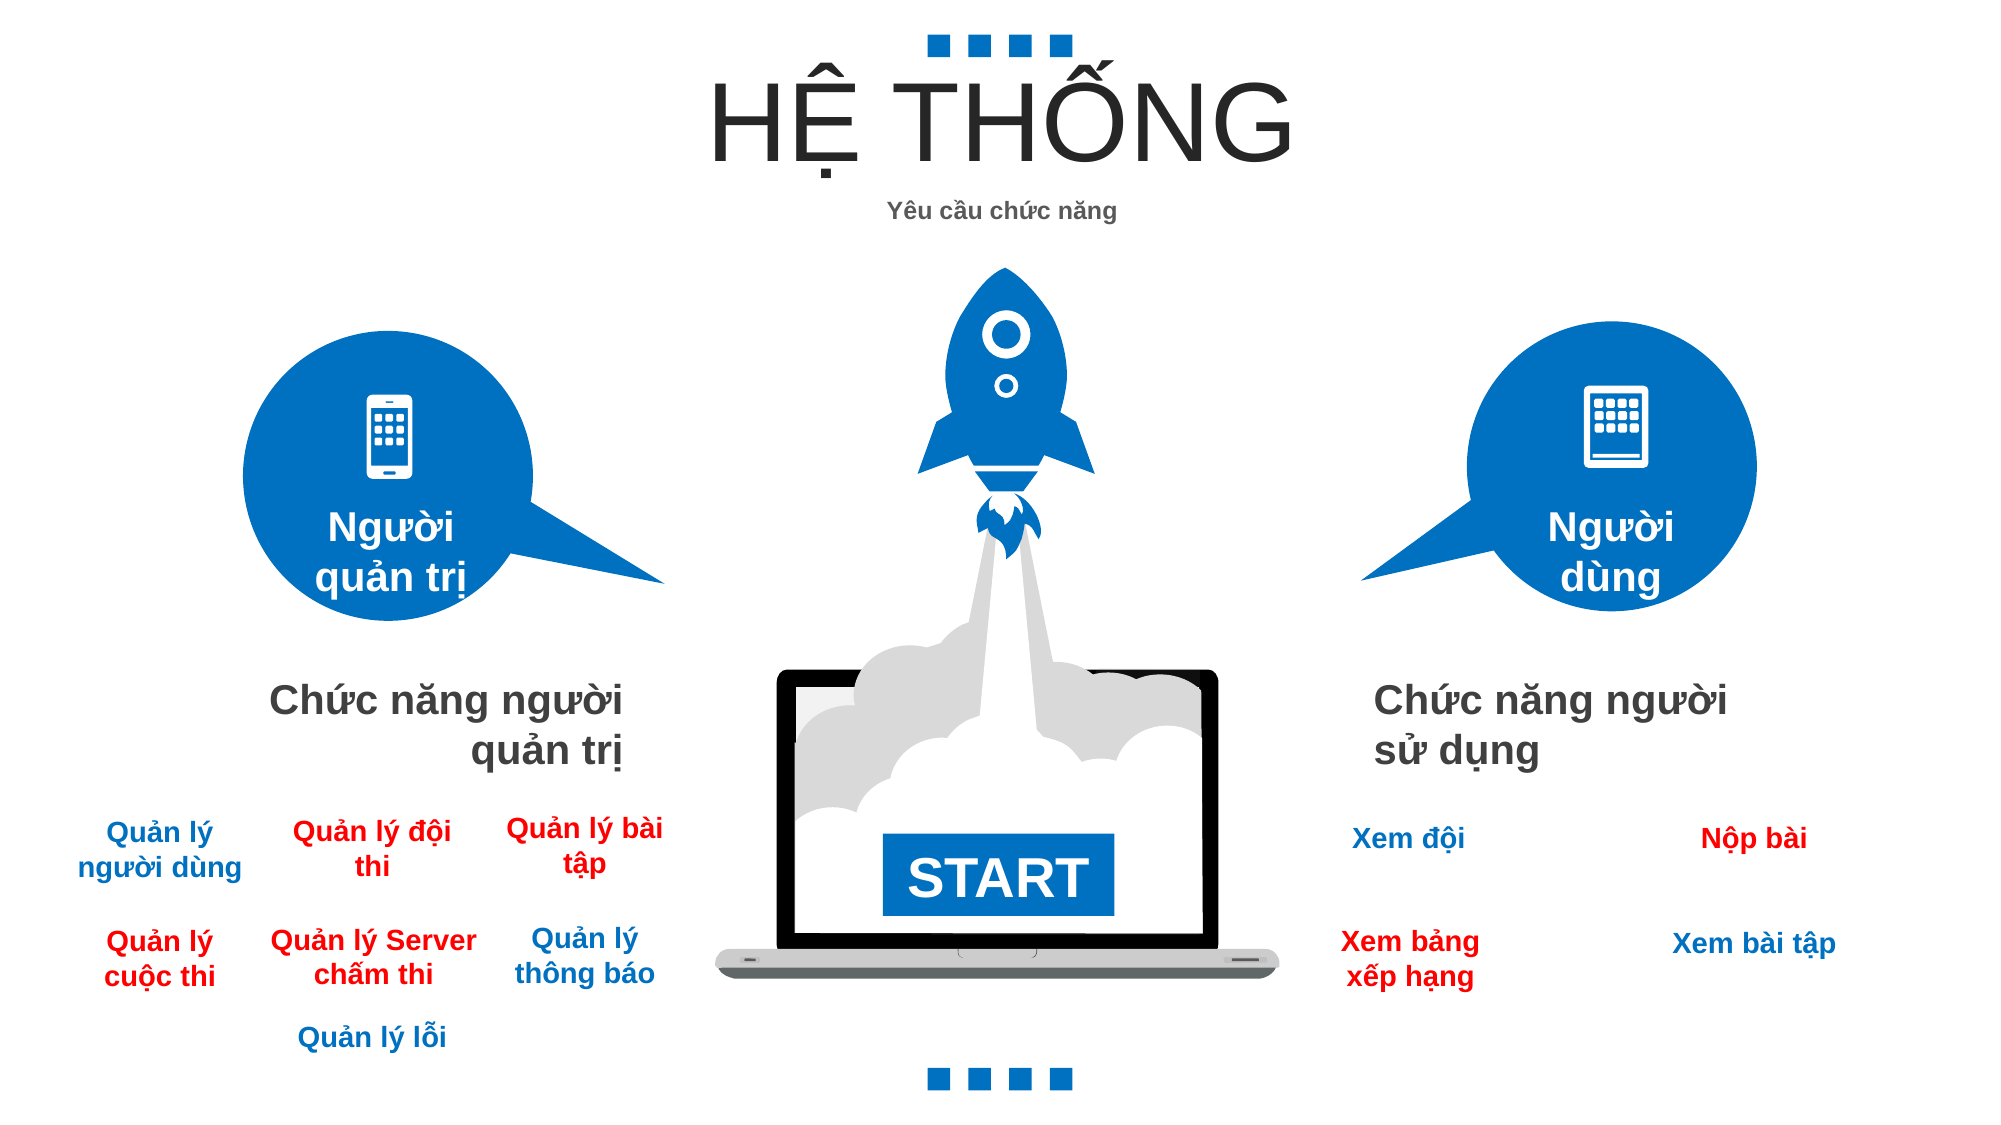

HỆ THỐNG
Yêu cầu chức năng

Người quản trị
Người dùng

Chức năng người quản trị
Chức năng người sử dụng

Quản lý bài tập
Quản lý đội thi
Quản lý người dùng
Xem đội
Nộp bài
START
Quản lý thông báo
Quản lý Server chấm thi
Quản lý cuộc thi
Xem bảng xếp hạng
Xem bài tập
Quản lý lỗi